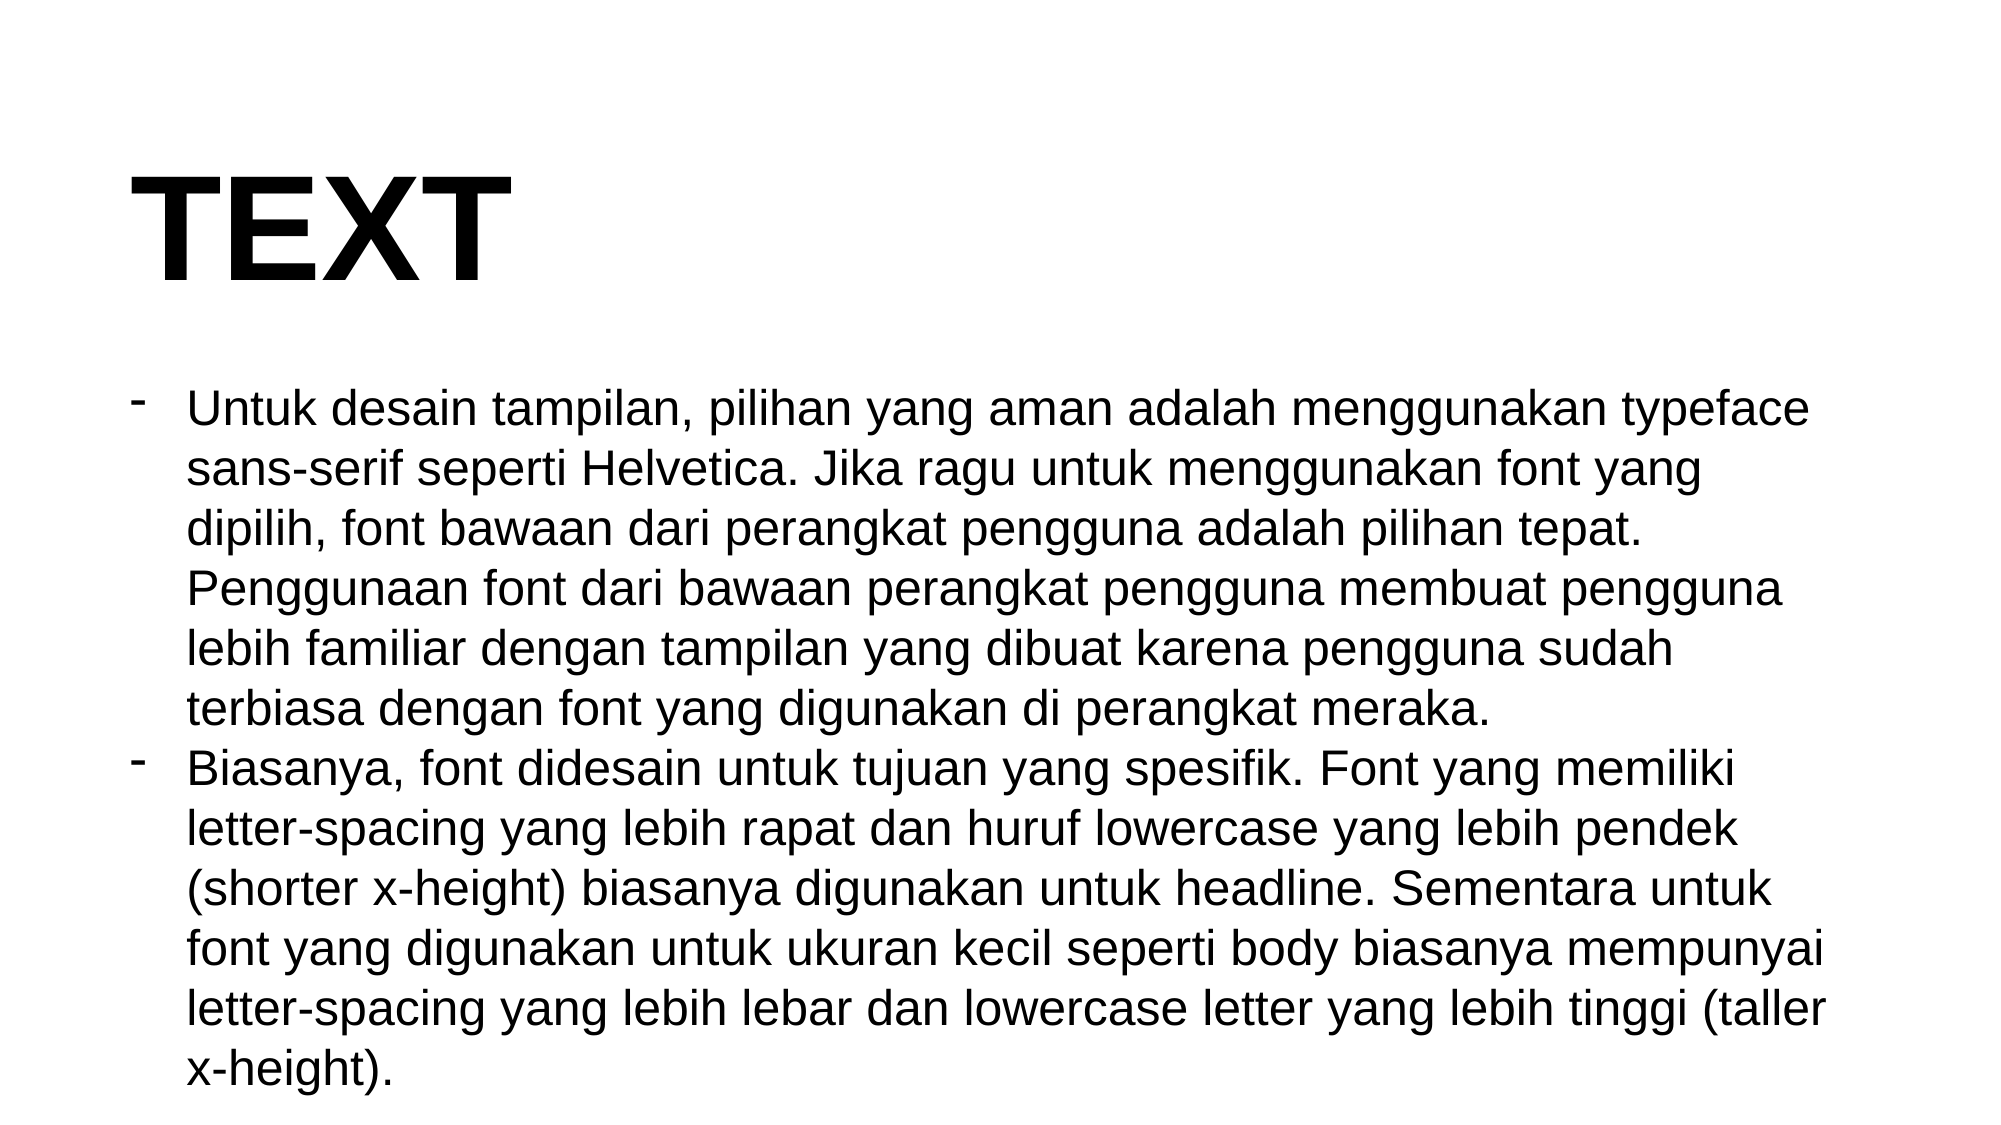

TEXT
Untuk desain tampilan, pilihan yang aman adalah menggunakan typeface sans-serif seperti Helvetica. Jika ragu untuk menggunakan font yang dipilih, font bawaan dari perangkat pengguna adalah pilihan tepat. Penggunaan font dari bawaan perangkat pengguna membuat pengguna lebih familiar dengan tampilan yang dibuat karena pengguna sudah terbiasa dengan font yang digunakan di perangkat meraka.
Biasanya, font didesain untuk tujuan yang spesifik. Font yang memiliki letter-spacing yang lebih rapat dan huruf lowercase yang lebih pendek (shorter x-height) biasanya digunakan untuk headline. Sementara untuk font yang digunakan untuk ukuran kecil seperti body biasanya mempunyai letter-spacing yang lebih lebar dan lowercase letter yang lebih tinggi (taller x-height).